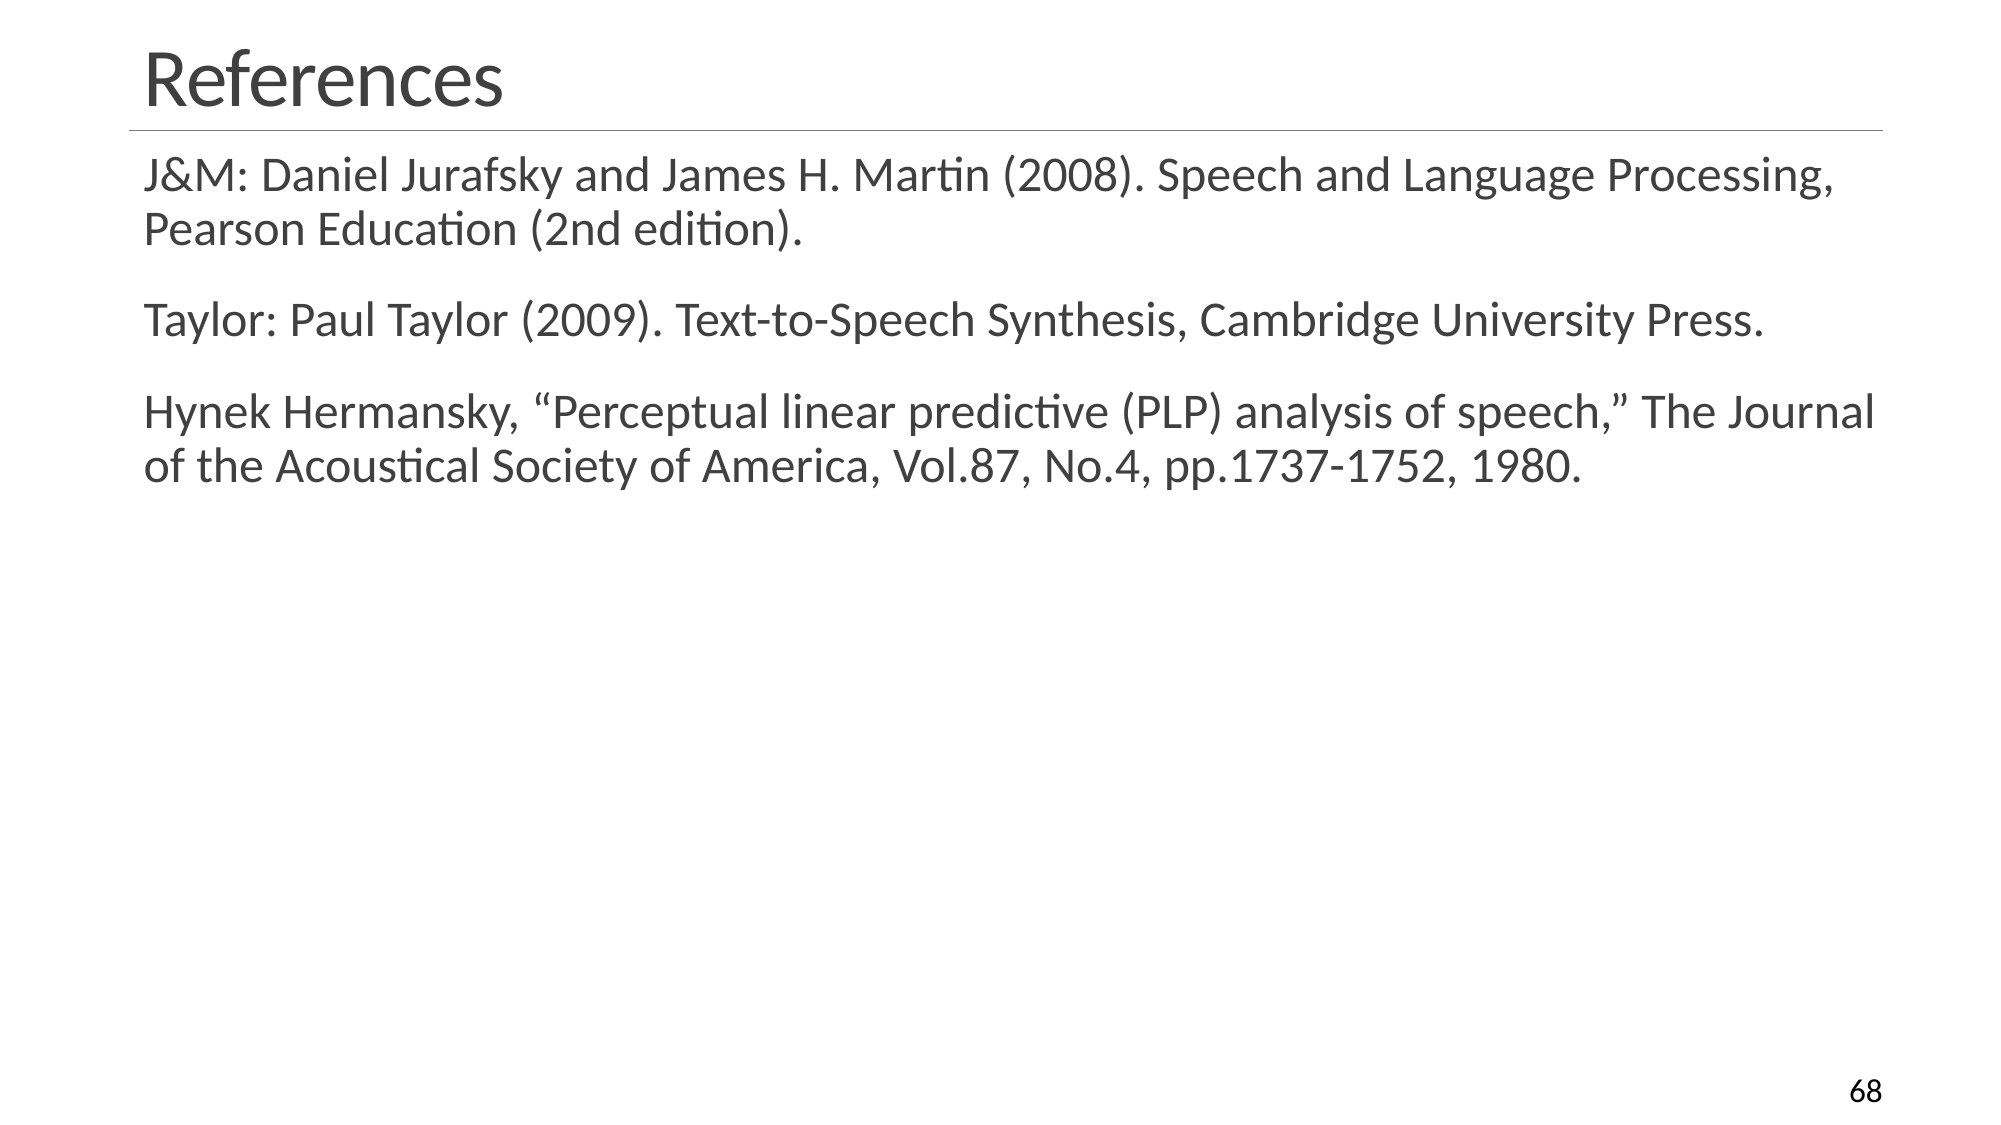

# References
J&M: Daniel Jurafsky and James H. Martin (2008). Speech and Language Processing, Pearson Education (2nd edition).
Taylor: Paul Taylor (2009). Text-to-Speech Synthesis, Cambridge University Press.
Hynek Hermansky, “Perceptual linear predictive (PLP) analysis of speech,” The Journal of the Acoustical Society of America, Vol.87, No.4, pp.1737-1752, 1980.
Speech Recognition
68